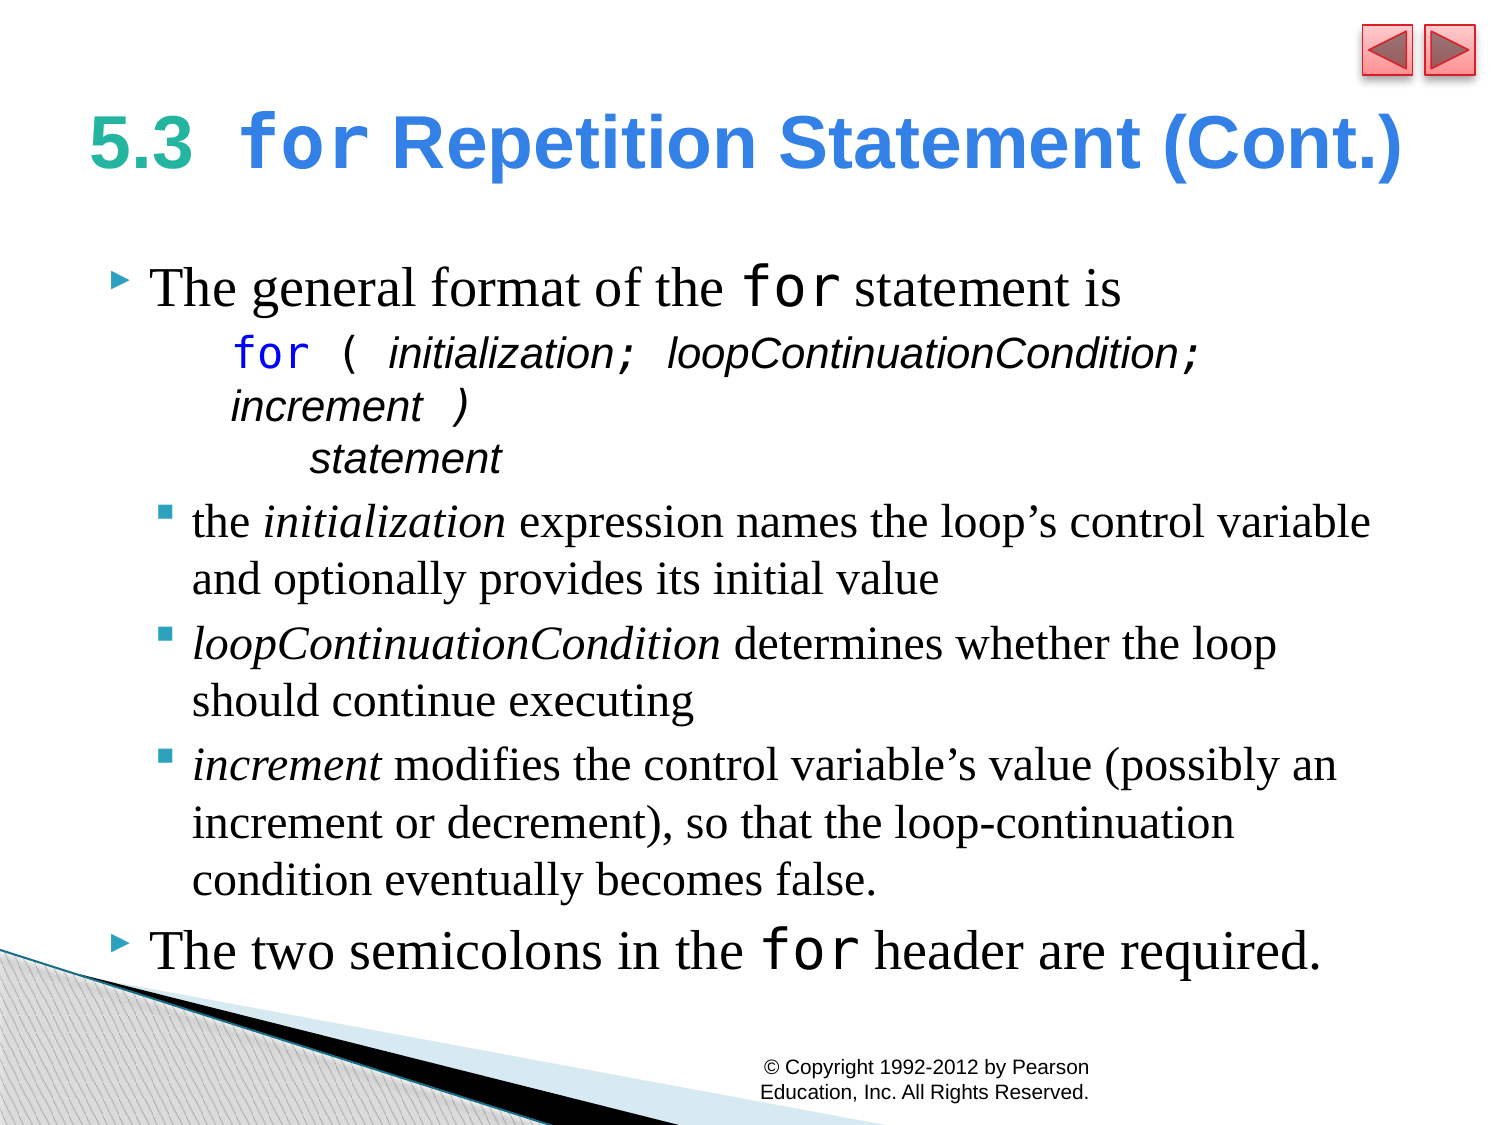

# 5.3  for Repetition Statement (Cont.)
The general format of the for statement is
	for ( initialization; loopContinuationCondition; increment )
   statement
the initialization expression names the loop’s control variable and optionally provides its initial value
loopContinuationCondition determines whether the loop should continue executing
increment modifies the control variable’s value (possibly an increment or decrement), so that the loop-continuation condition eventually becomes false.
The two semicolons in the for header are required.
© Copyright 1992-2012 by Pearson Education, Inc. All Rights Reserved.